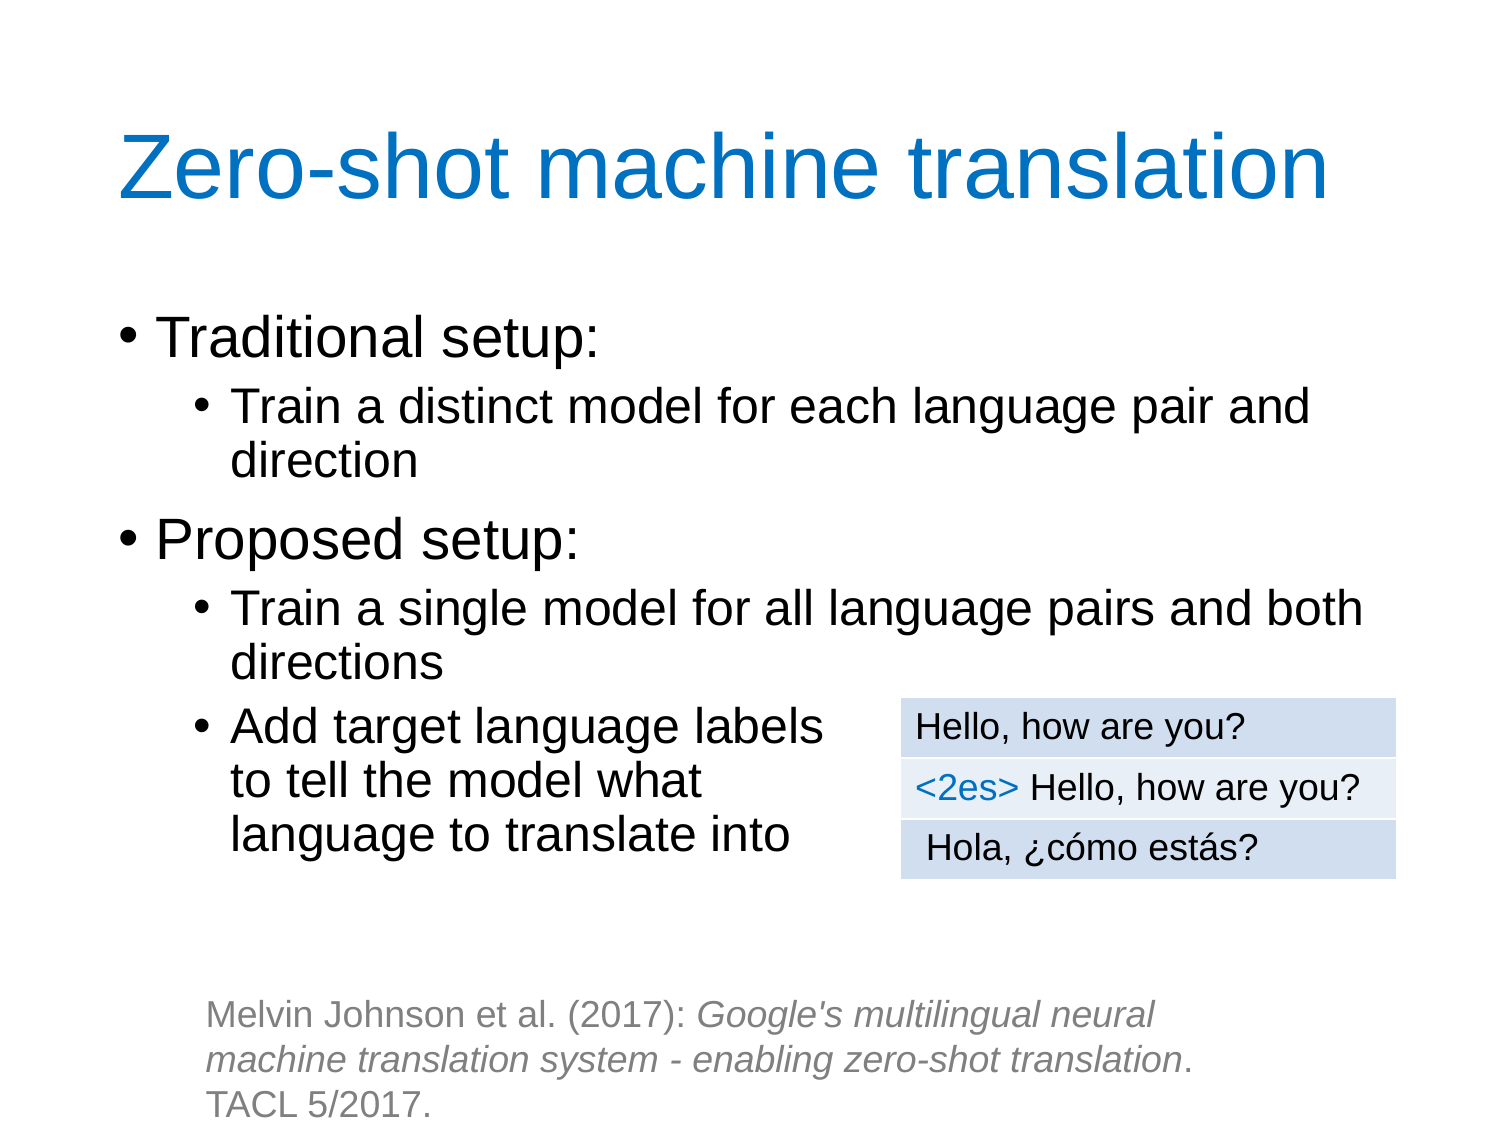

# Zero-shot machine translation
Traditional setup:
Train a distinct model for each language pair and direction
Proposed setup:
Train a single model for all language pairs and both directions
Add target language labels
to tell the model what
language to translate into
| Hello, how are you? |
| --- |
| <2es> Hello, how are you? |
| Hola, ¿cómo estás? |
Melvin Johnson et al. (2017): Google's multilingual neural machine translation system - enabling zero-shot translation. TACL 5/2017.